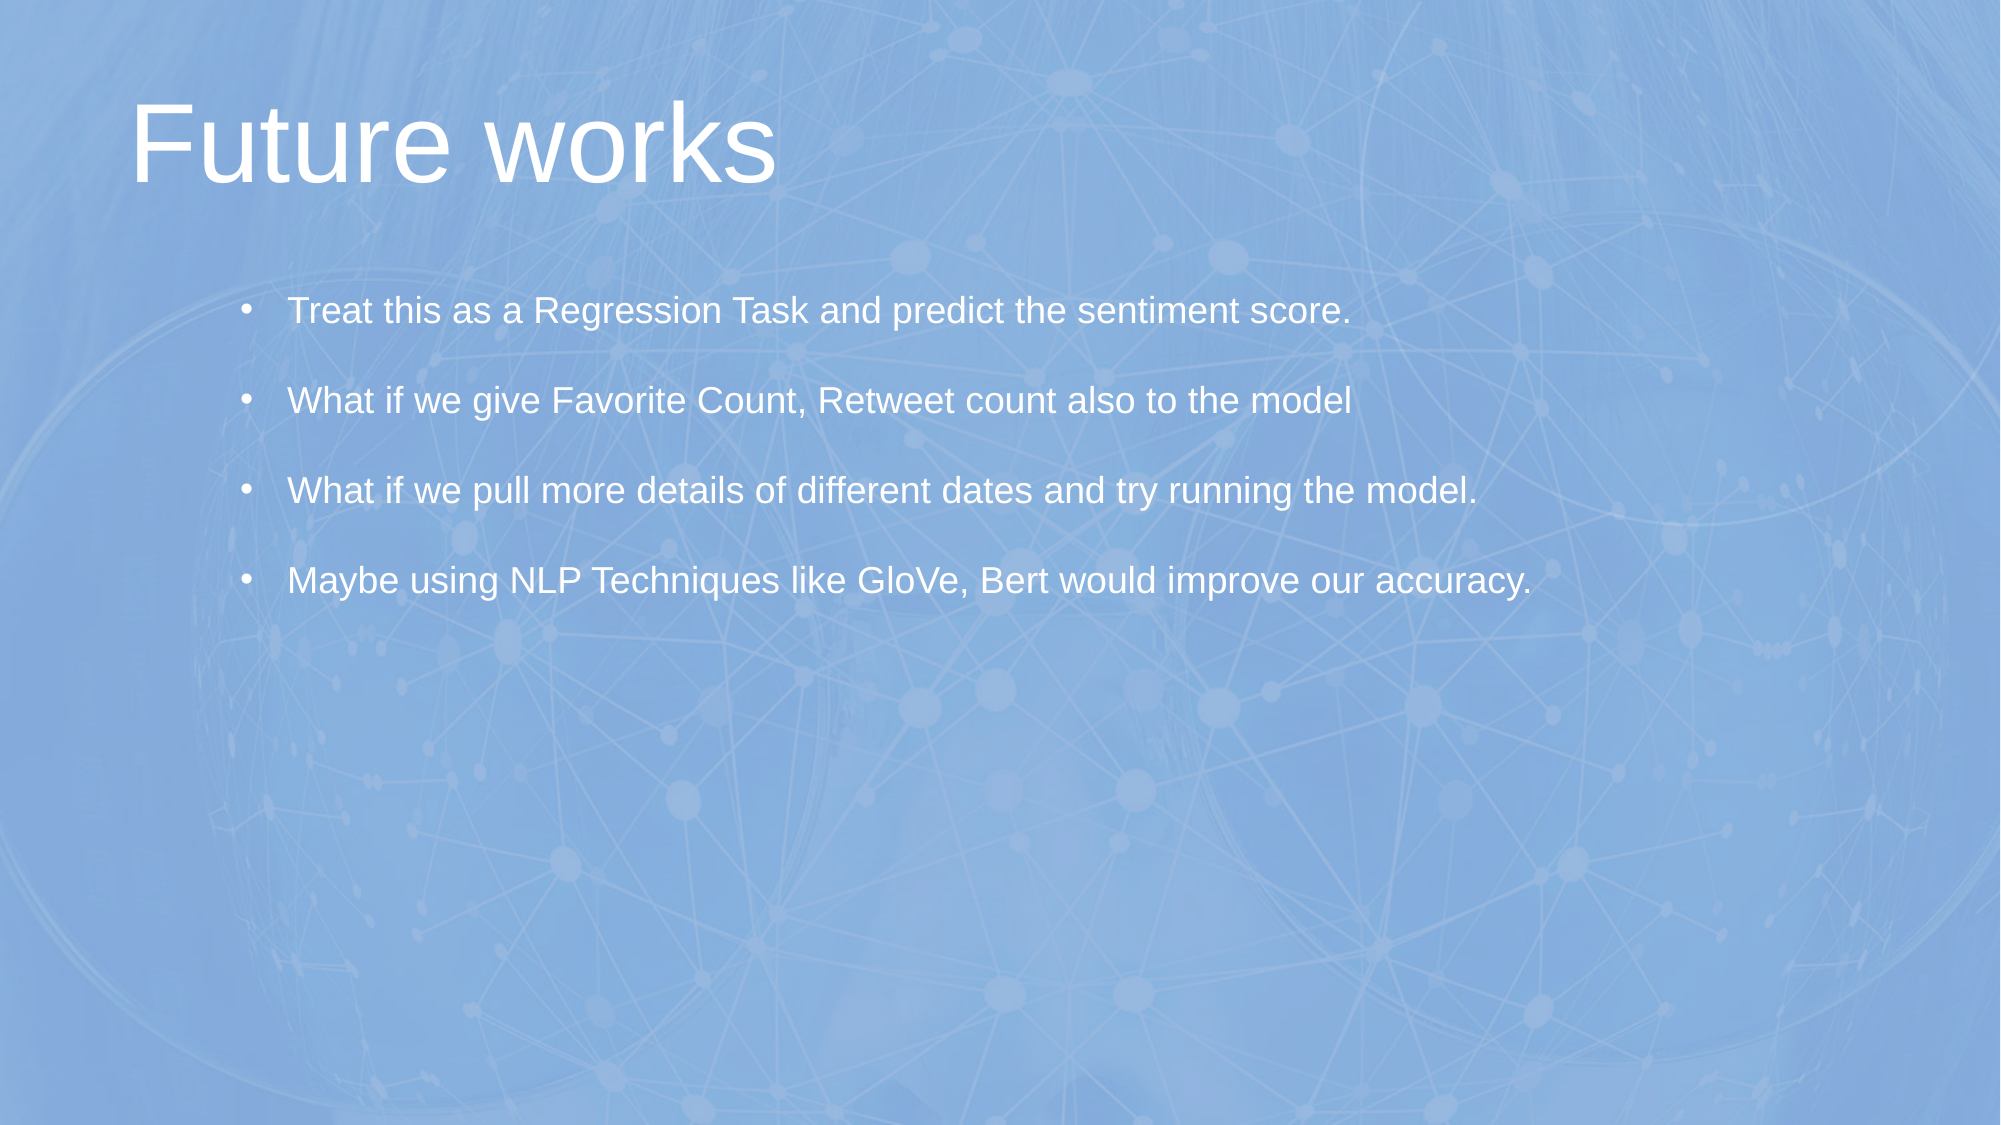

Future works
Treat this as a Regression Task and predict the sentiment score.

What if we give Favorite Count, Retweet count also to the model

What if we pull more details of different dates and try running the model.

Maybe using NLP Techniques like GloVe, Bert would improve our accuracy.